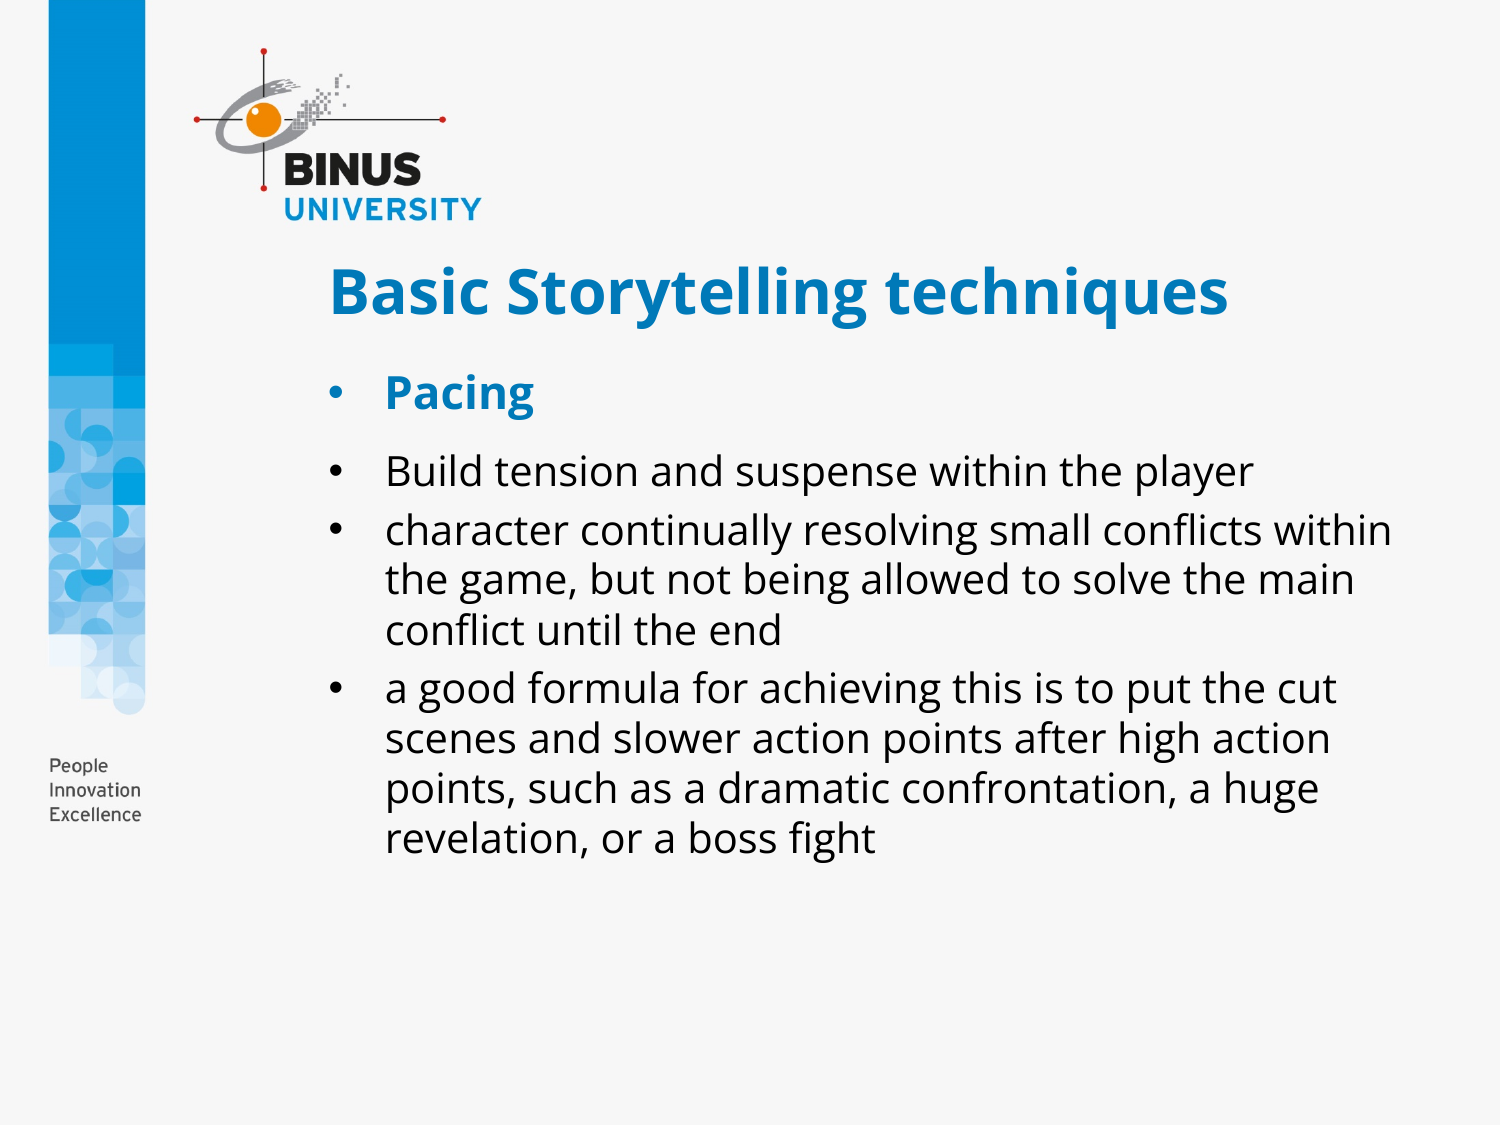

# Basic Storytelling techniques
Pacing
Build tension and suspense within the player
character continually resolving small conflicts within the game, but not being allowed to solve the main conflict until the end
a good formula for achieving this is to put the cut scenes and slower action points after high action points, such as a dramatic confrontation, a huge revelation, or a boss fight